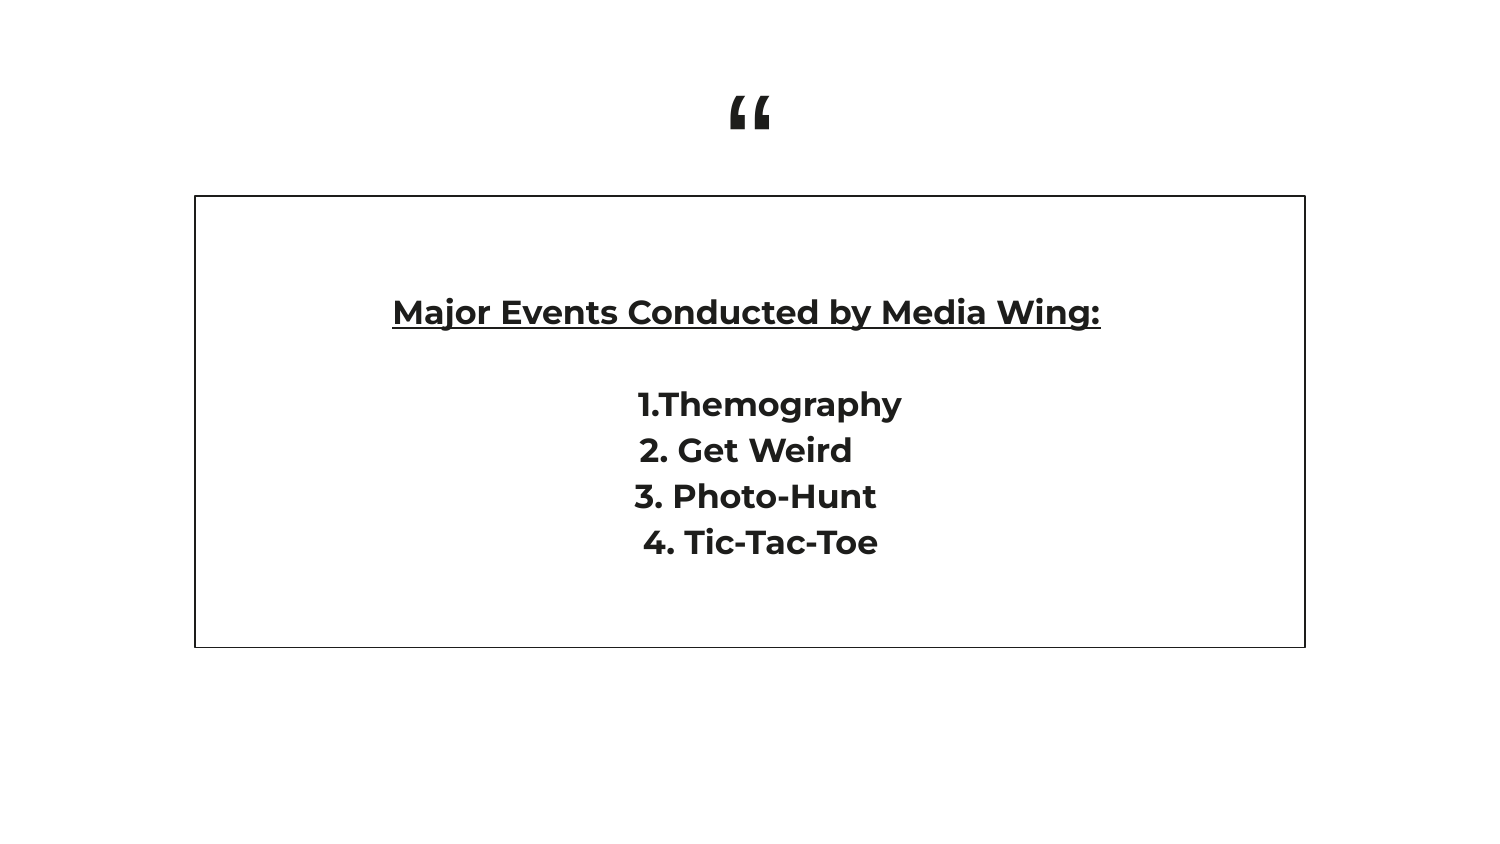

Major Events Conducted by Media Wing:

     1.Themography
2. Get Weird
  3. Photo-Hunt
   4. Tic-Tac-Toe